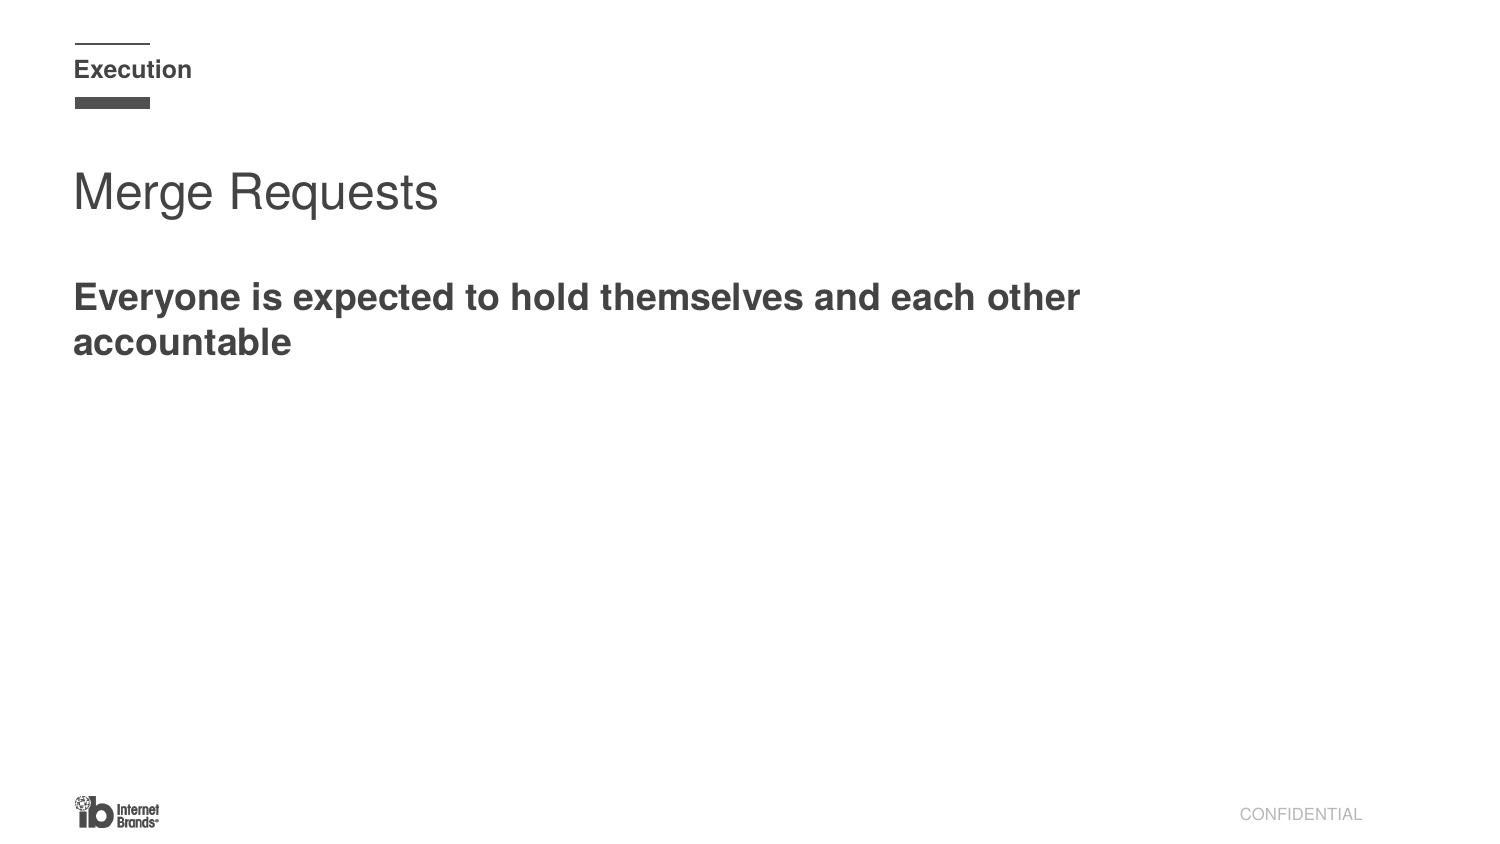

Execution
# Merge Requests
Everyone is expected to hold themselves and each other accountable